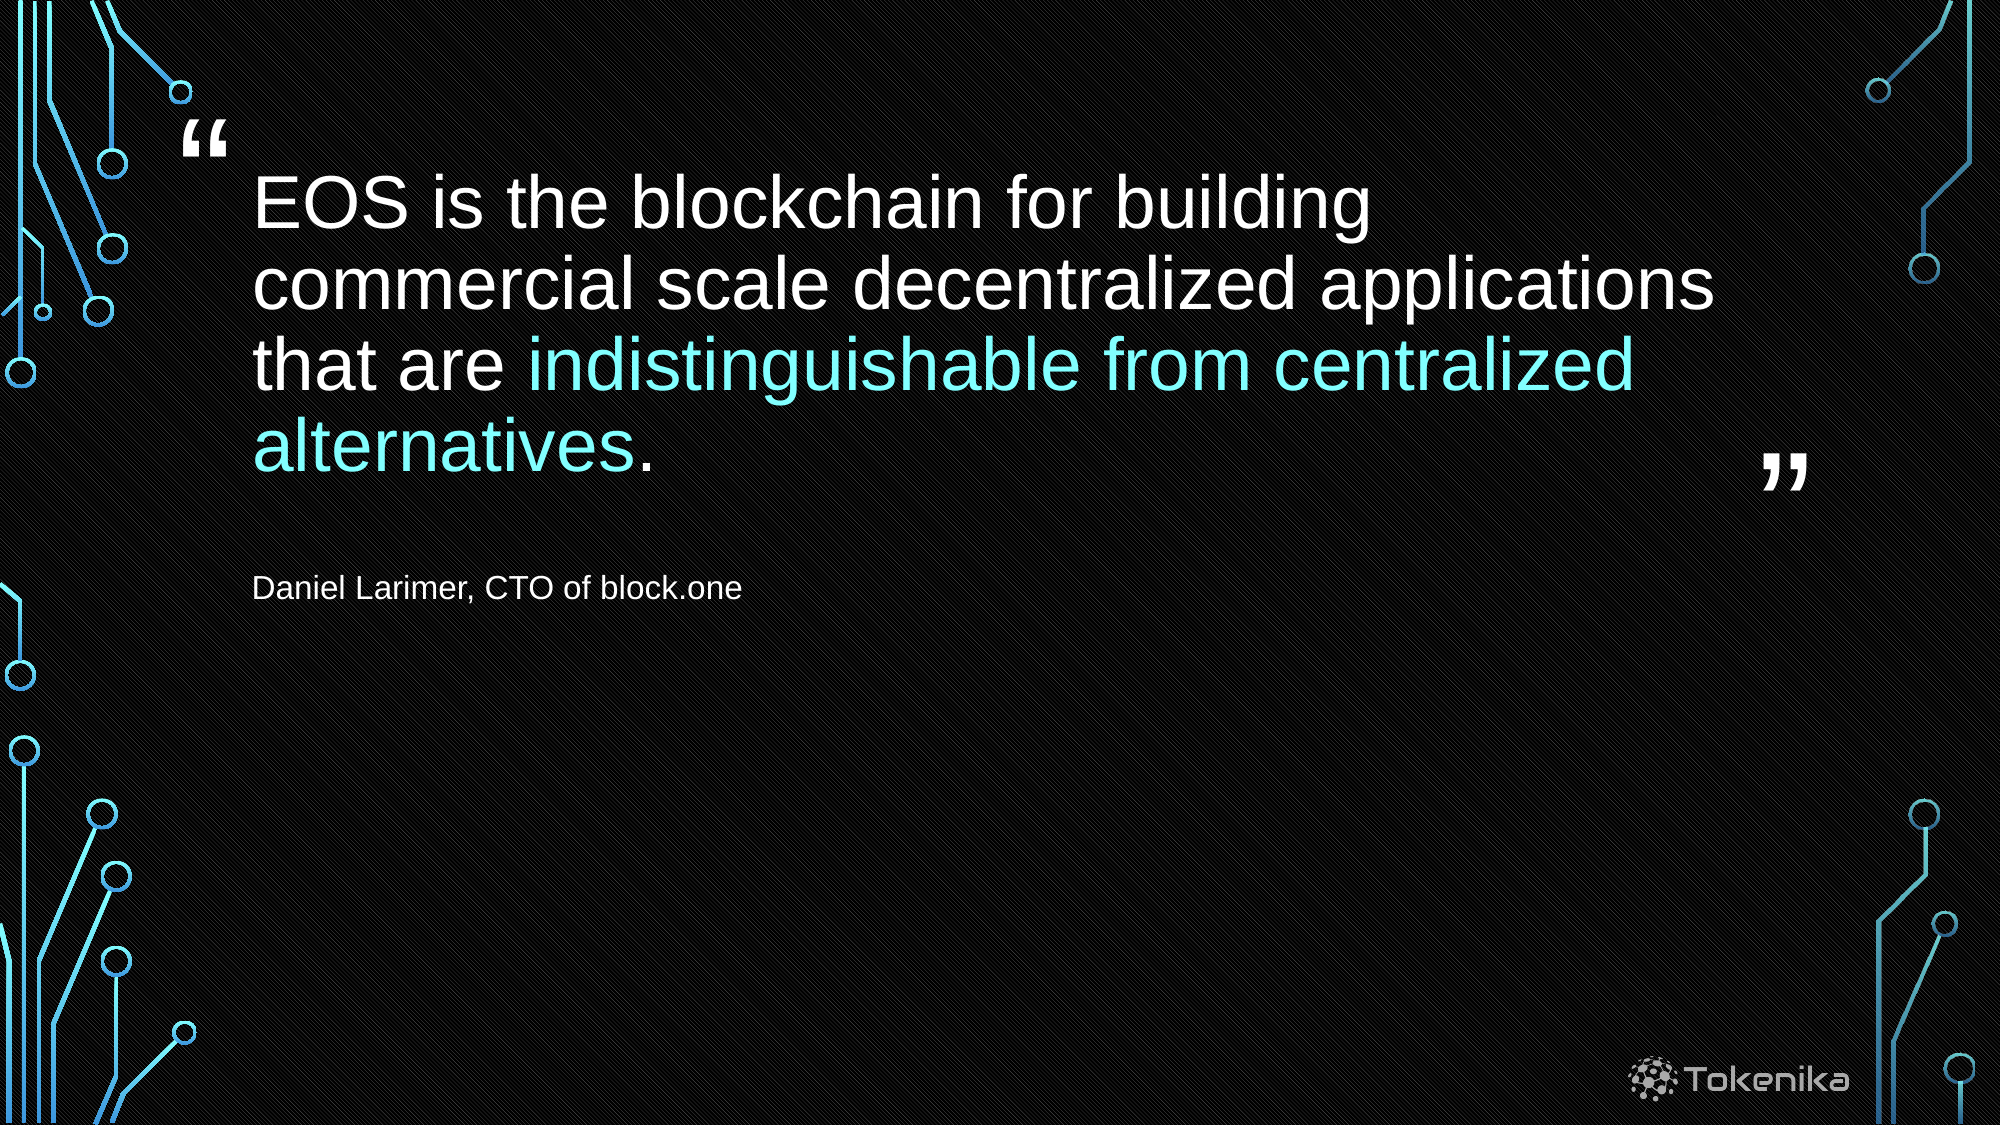

# EOS is the blockchain for building commercial scale decentralized applications that are indistinguishable from centralized alternatives.
Daniel Larimer, CTO of block.one